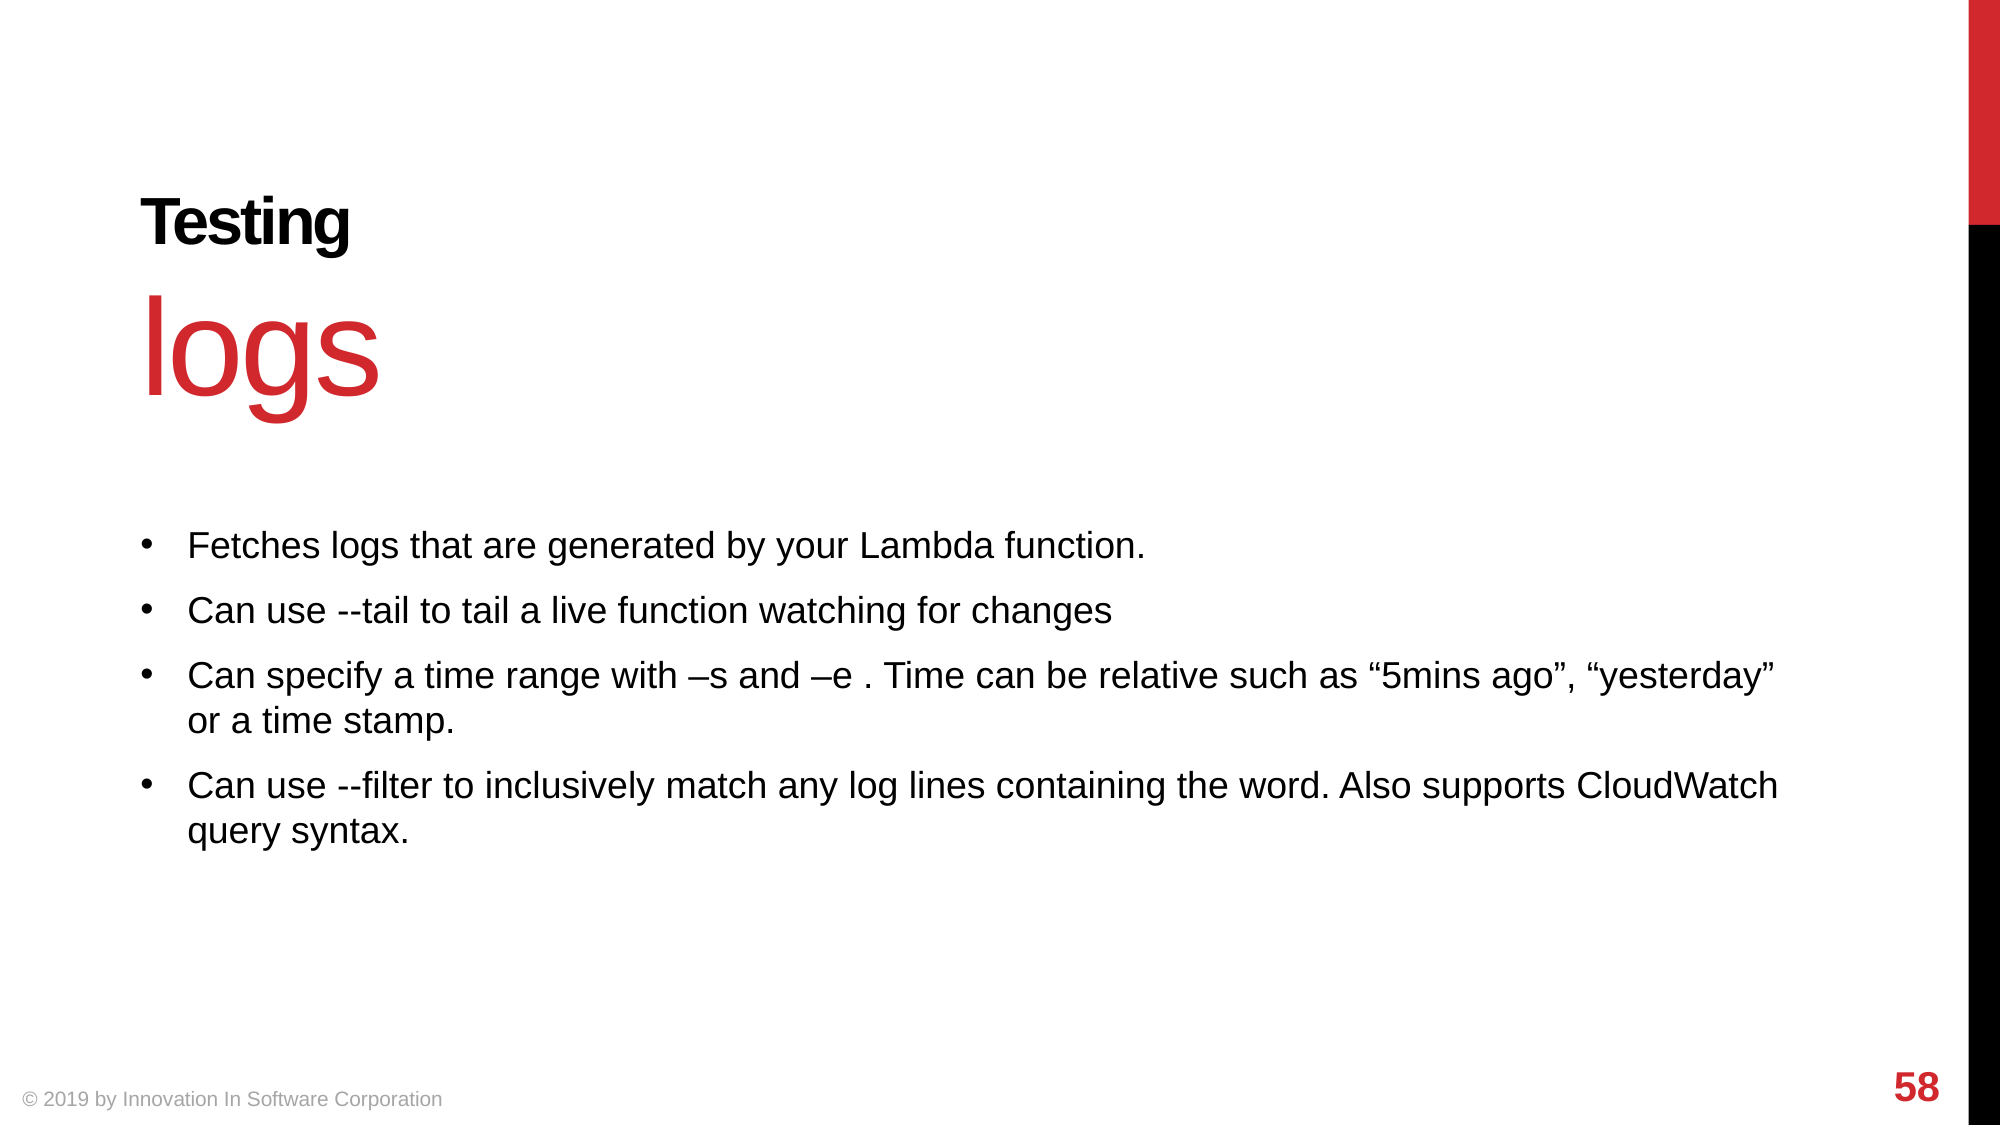

Testing
logs
Fetches logs that are generated by your Lambda function.
Can use --tail to tail a live function watching for changes
Can specify a time range with –s and –e . Time can be relative such as “5mins ago”, “yesterday” or a time stamp.
Can use --filter to inclusively match any log lines containing the word. Also supports CloudWatch query syntax.

58
© 2019 by Innovation In Software Corporation